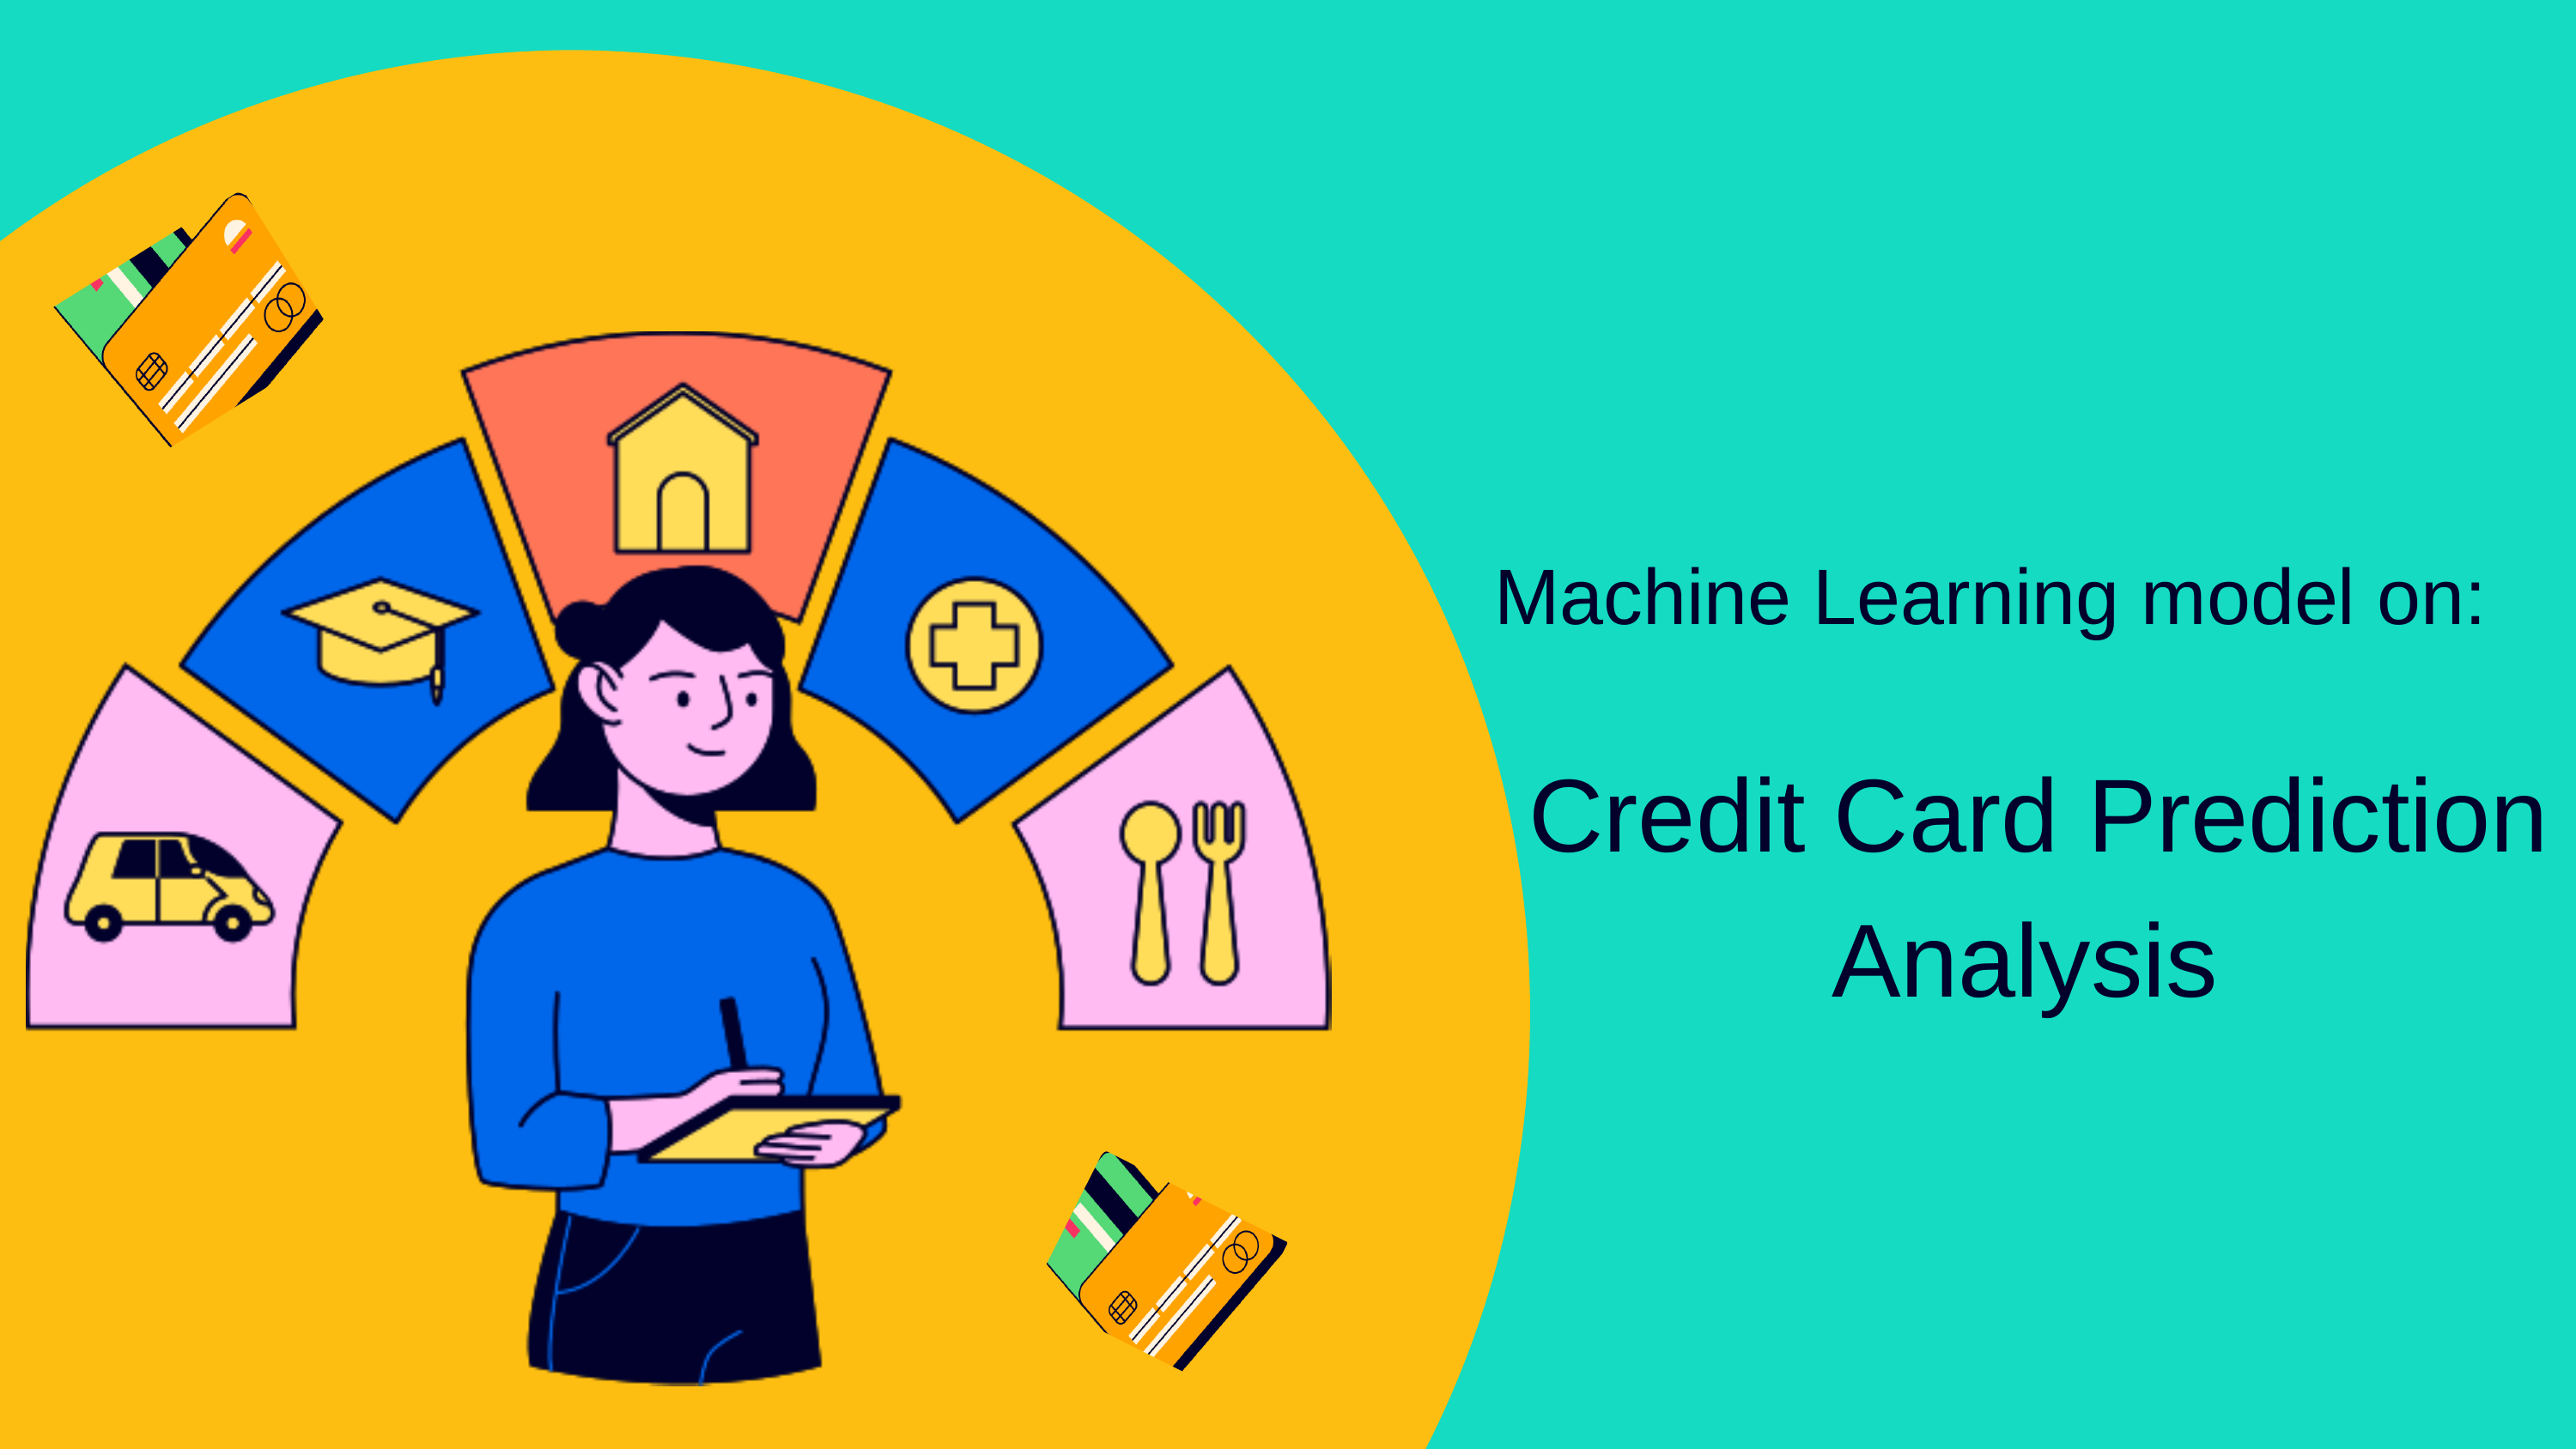

Machine Learning model on:
Credit Card Prediction Analysis